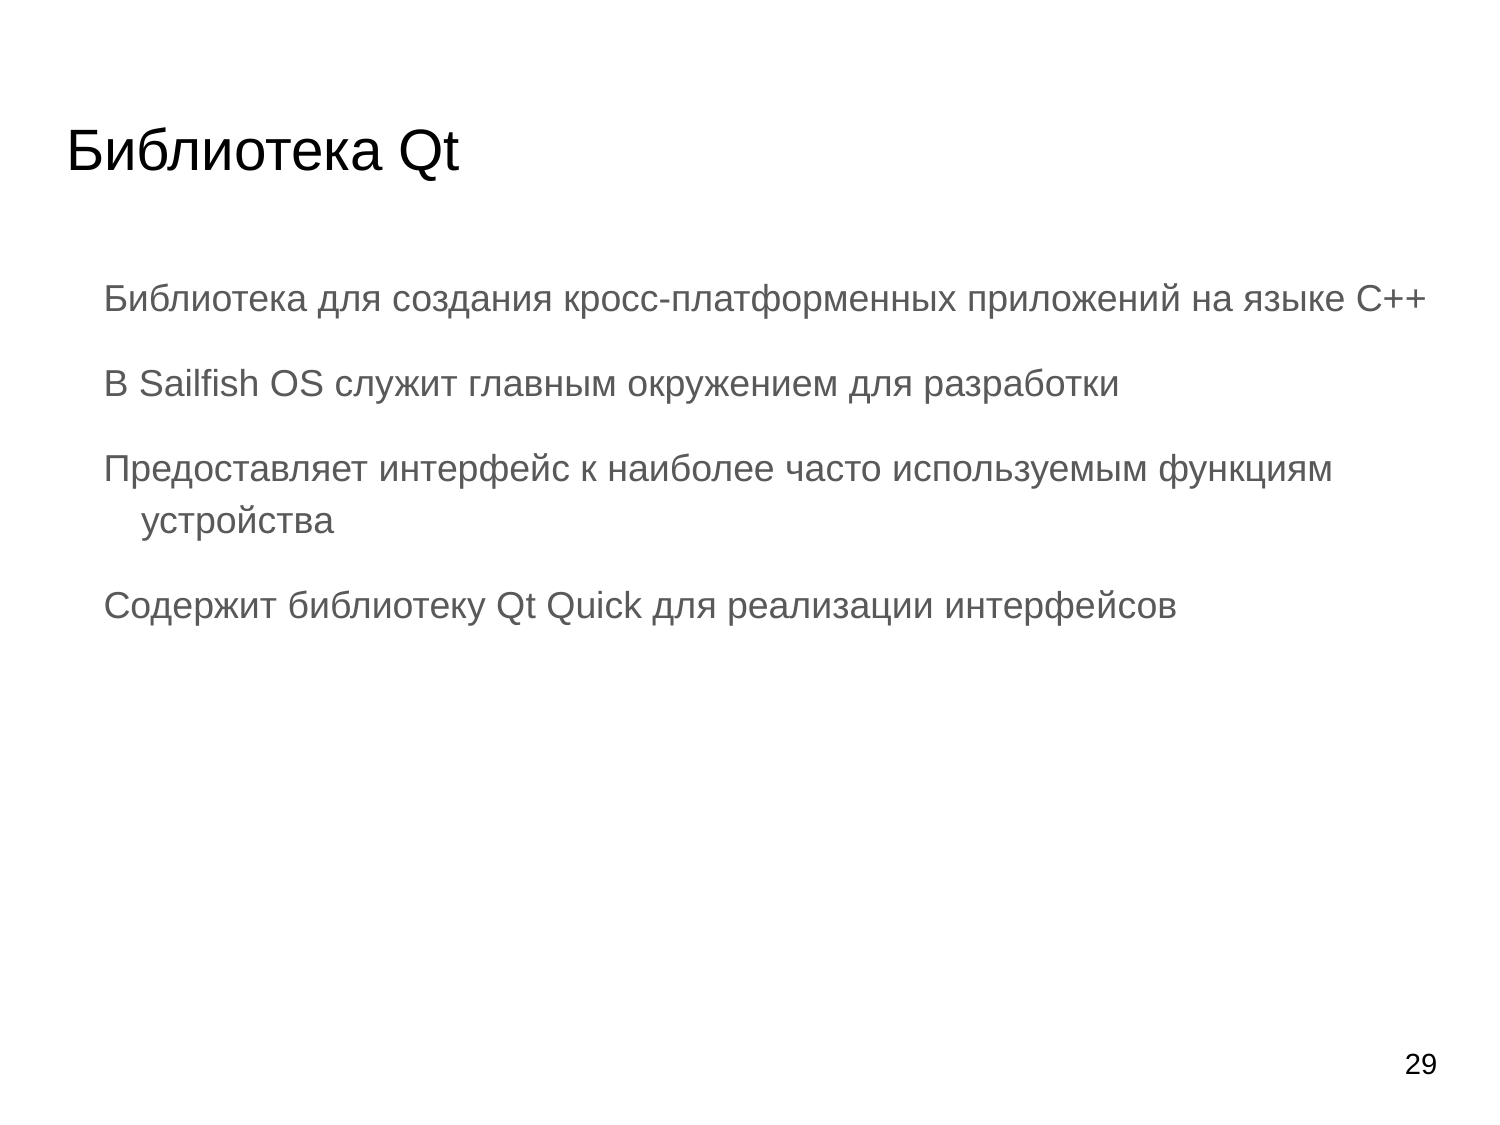

# Библиотека Qt
Библиотека для создания кросс-платформенных приложений на языке C++
В Sailfish OS служит главным окружением для разработки
Предоставляет интерфейс к наиболее часто используемым функциям устройства
Содержит библиотеку Qt Quick для реализации интерфейсов
29